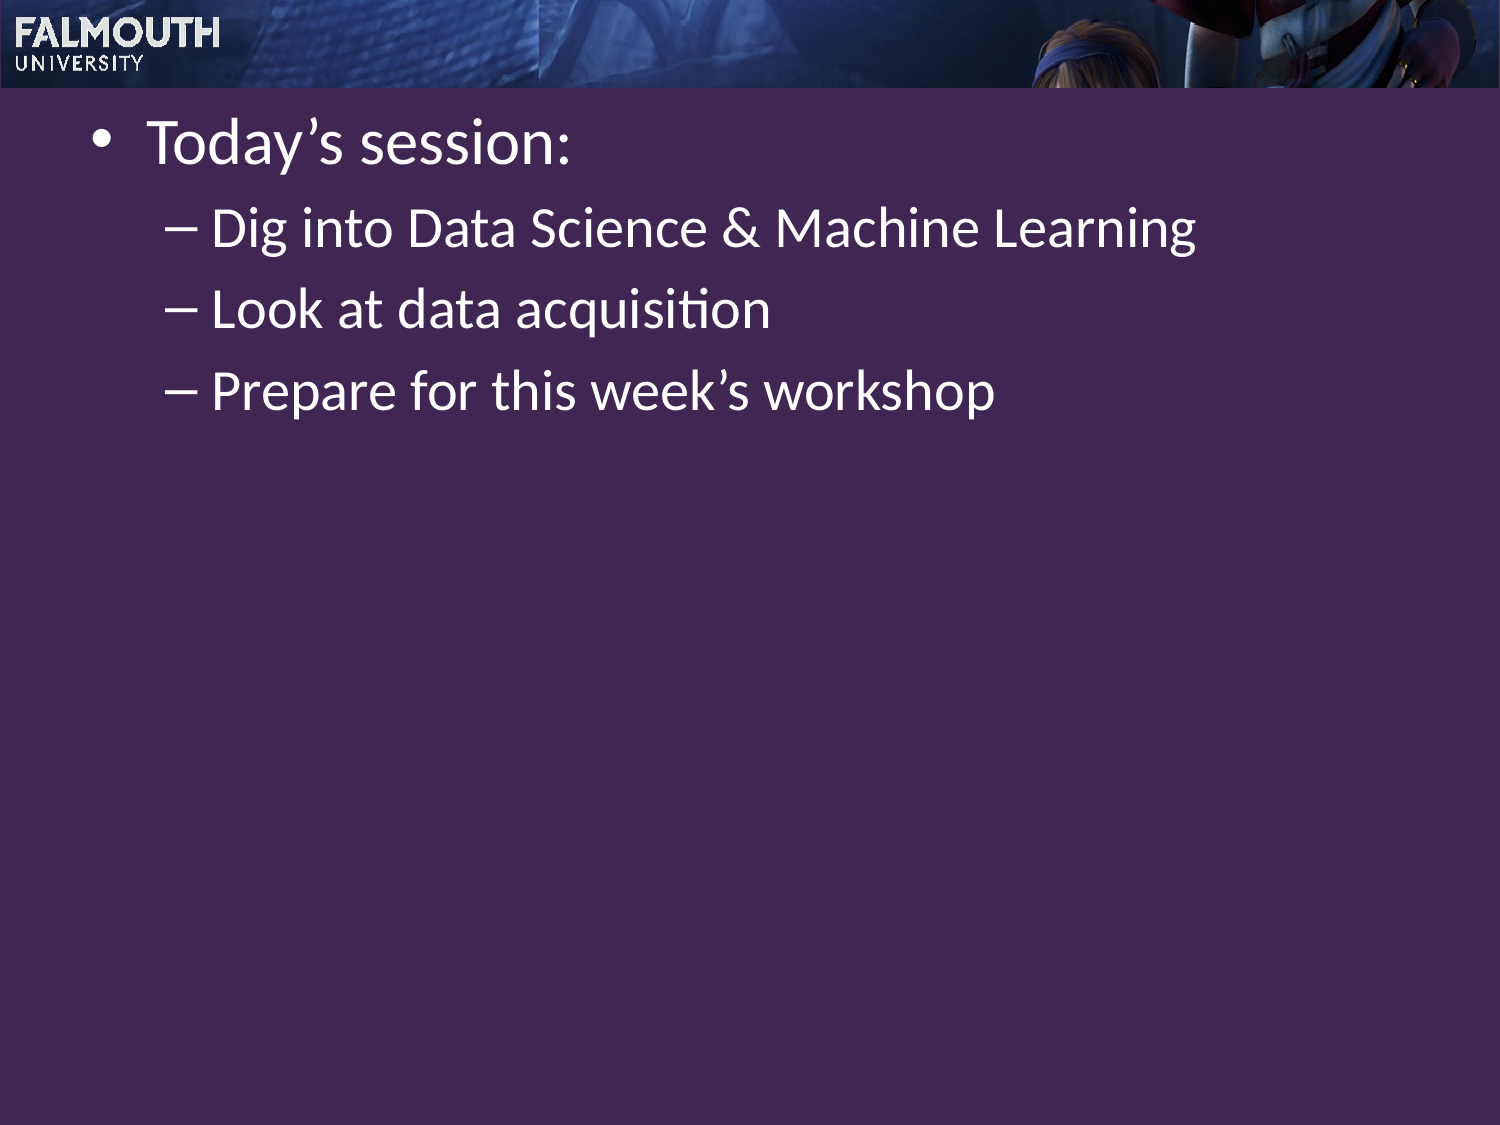

Today’s session:
Dig into Data Science & Machine Learning
Look at data acquisition
Prepare for this week’s workshop